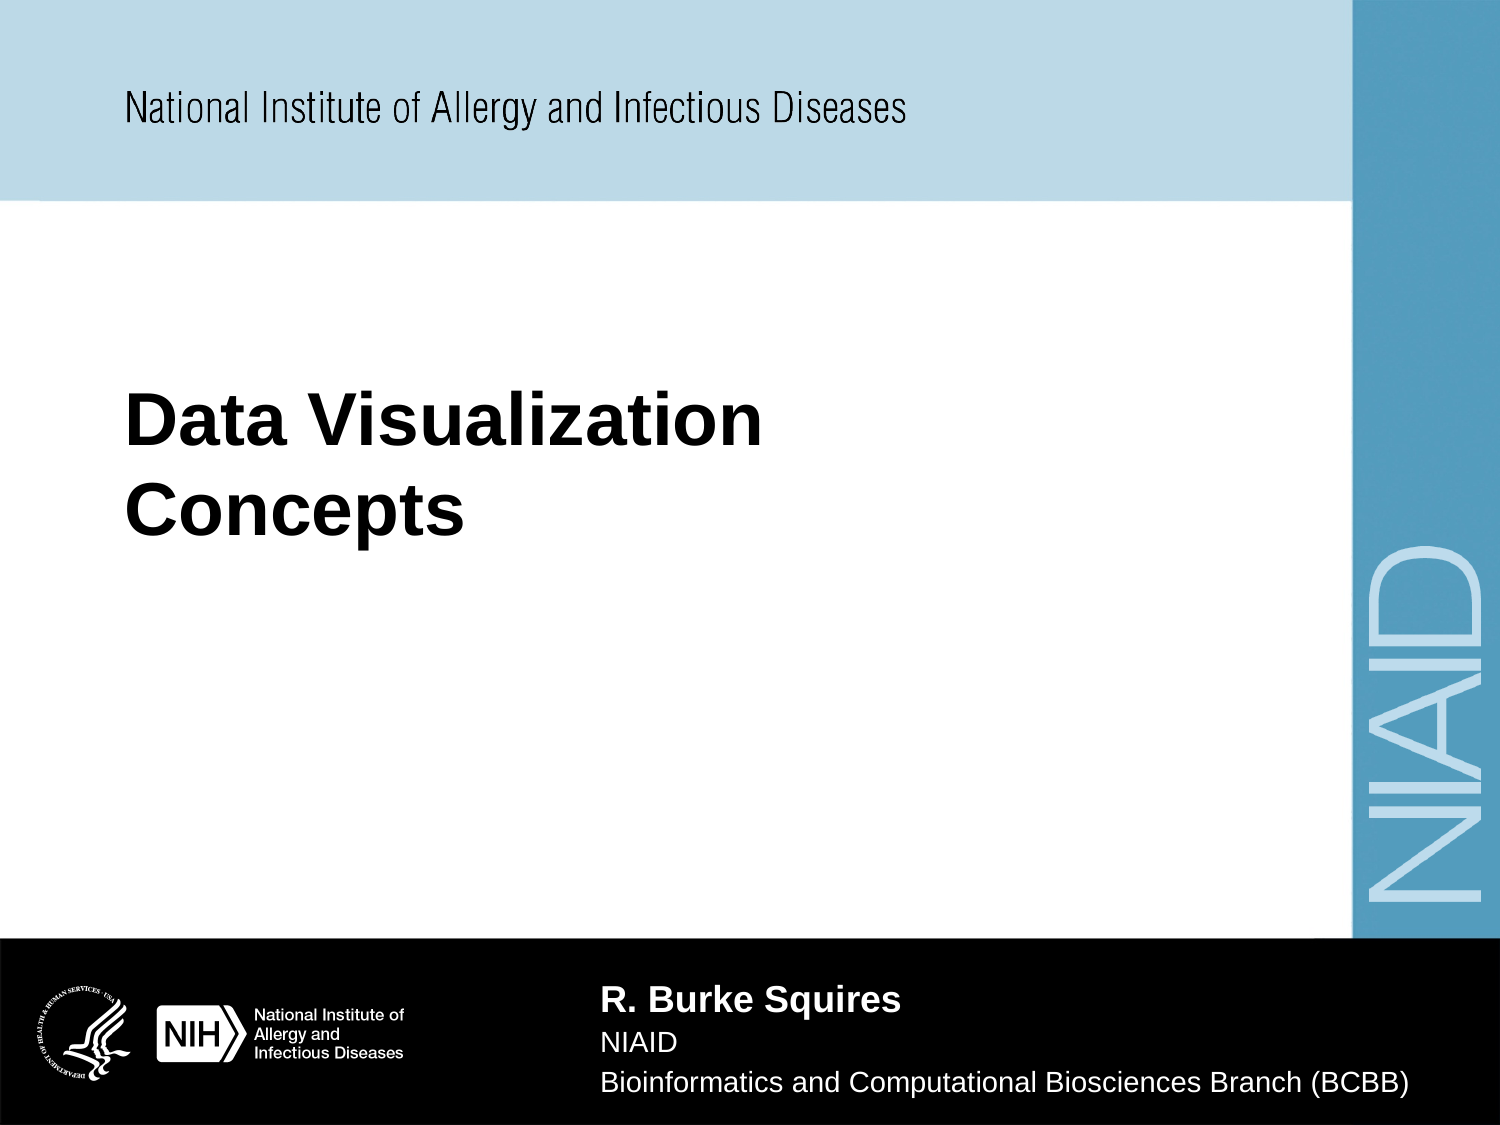

# Data Visualization Concepts

R. Burke Squires
NIAID
Bioinformatics and Computational Biosciences Branch (BCBB)